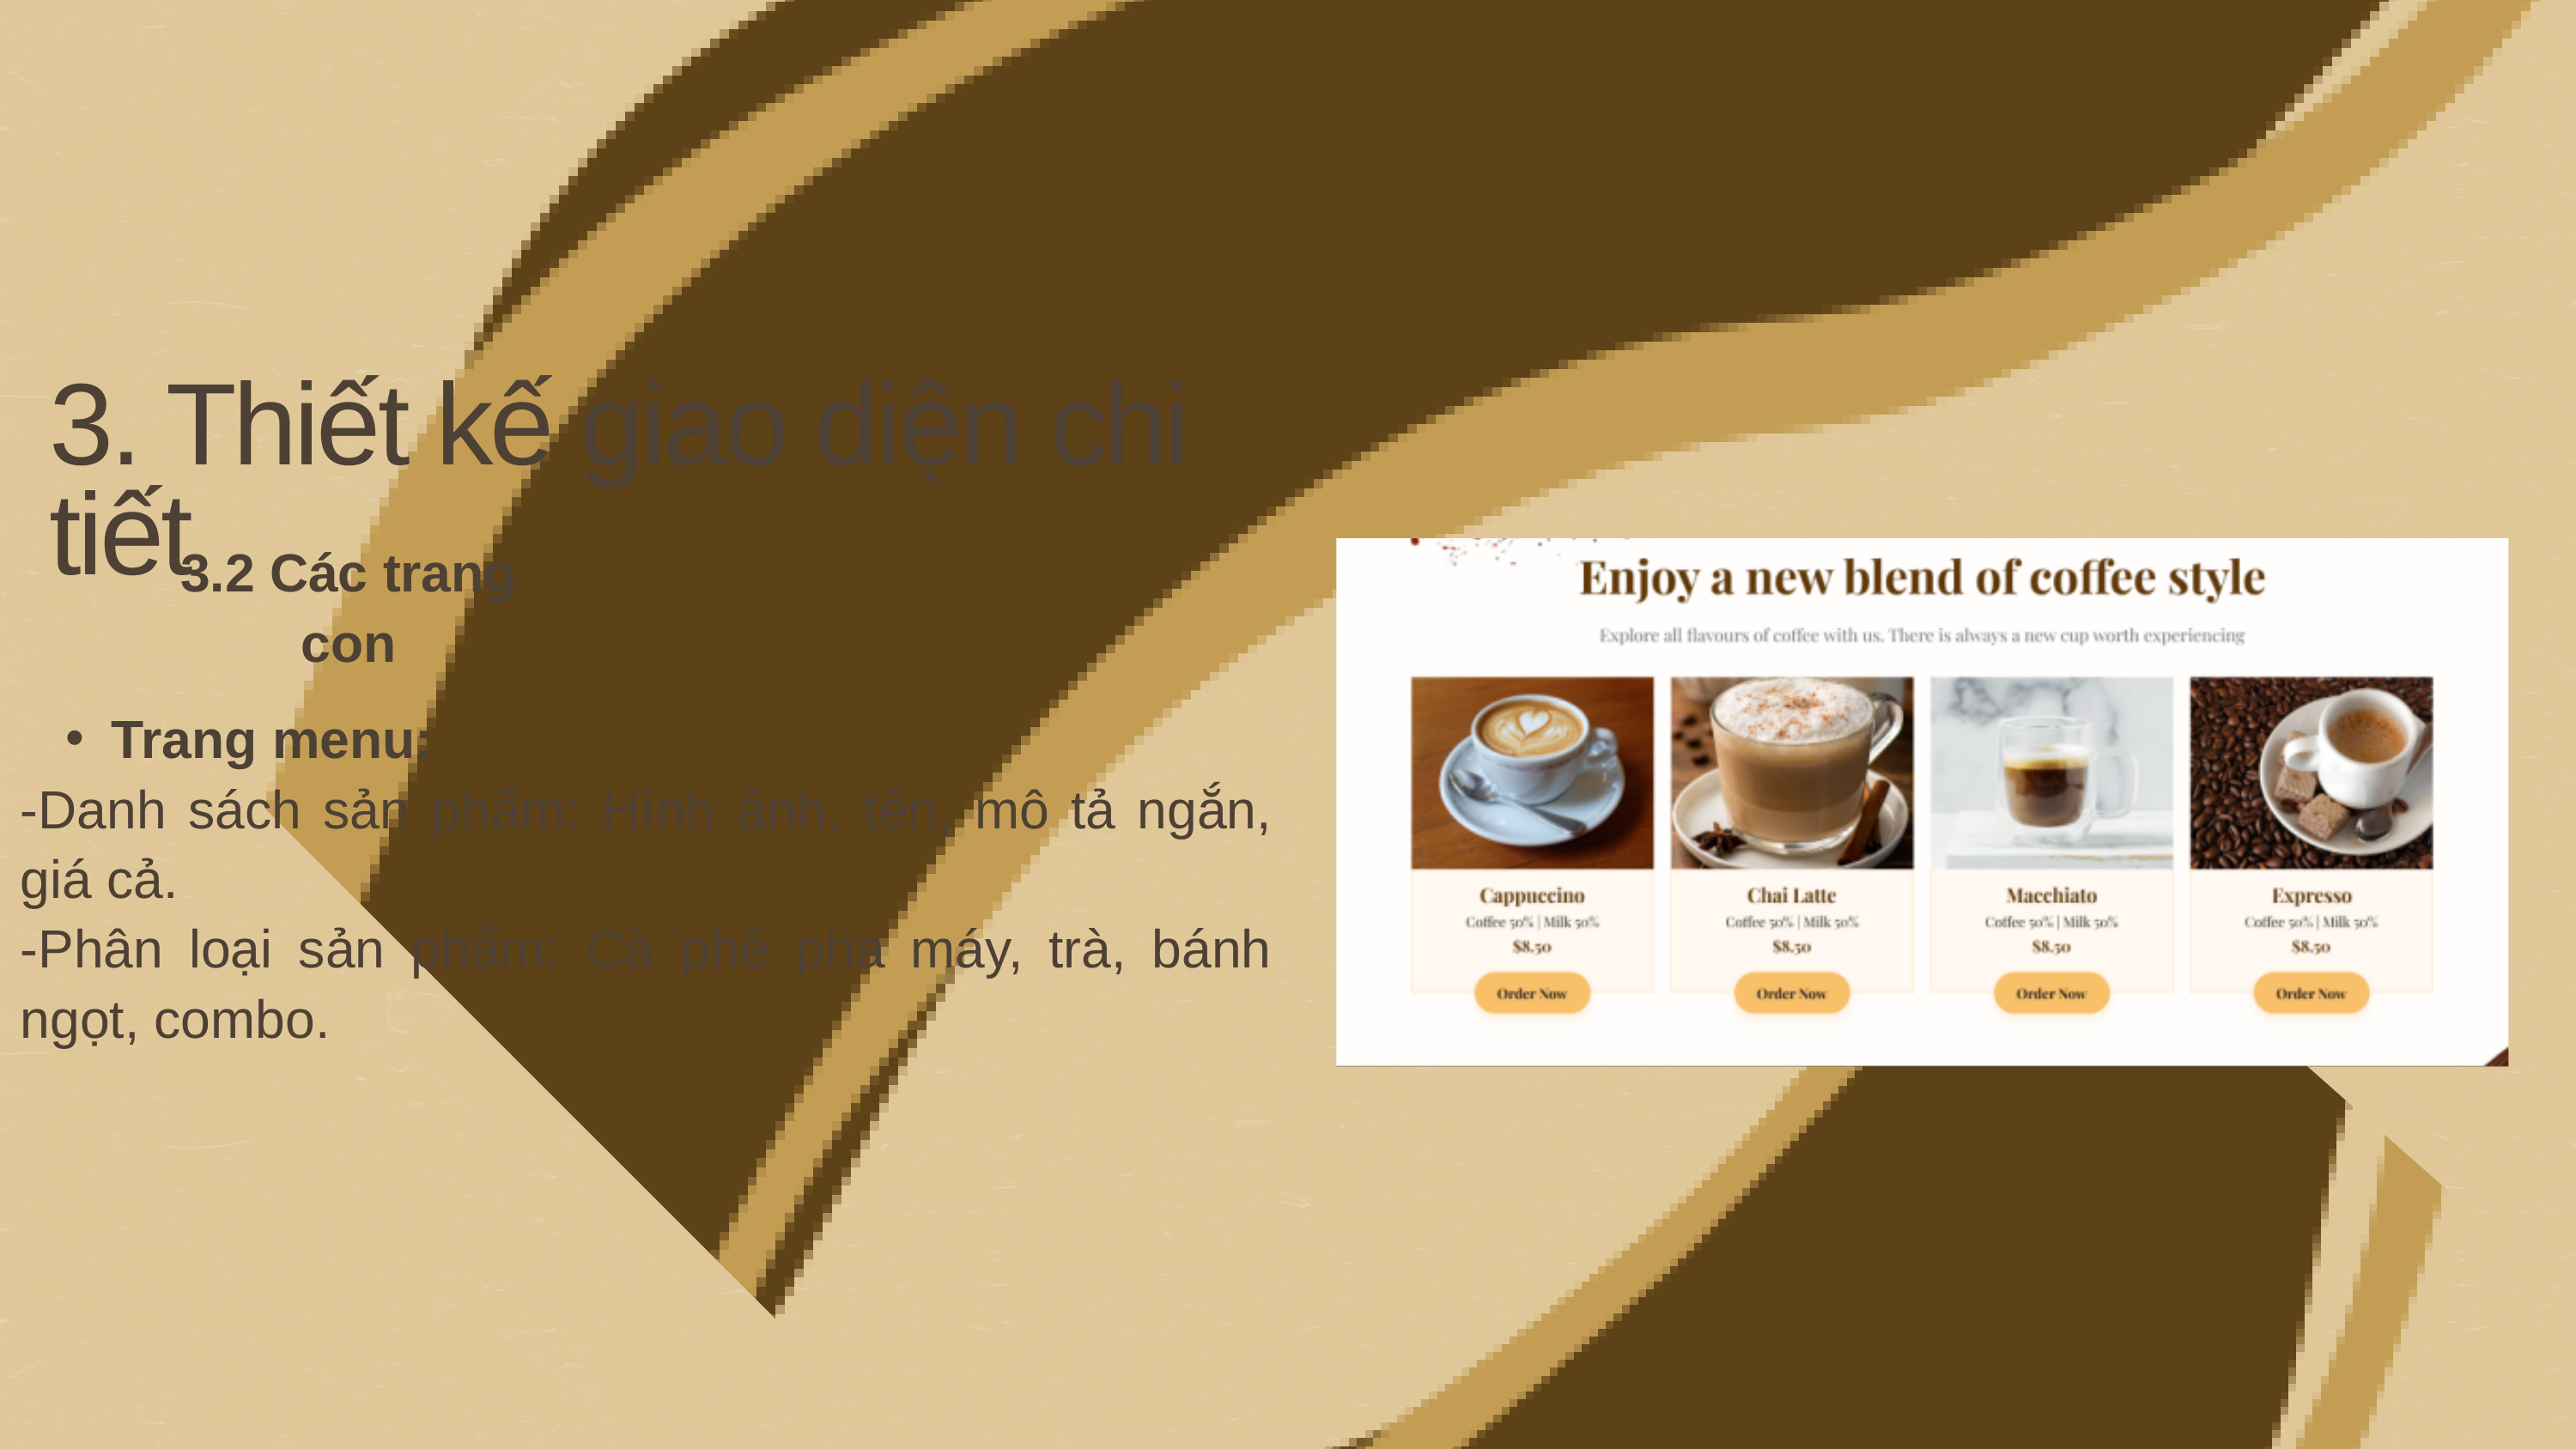

3. Thiết kế giao diện chi tiết

3.2 Các trang con

Trang menu:
-Danh sách sản phẩm: Hình ảnh, tên, mô tả ngắn, giá cả.
-Phân loại sản phẩm: Cà phê pha máy, trà, bánh ngọt, combo.